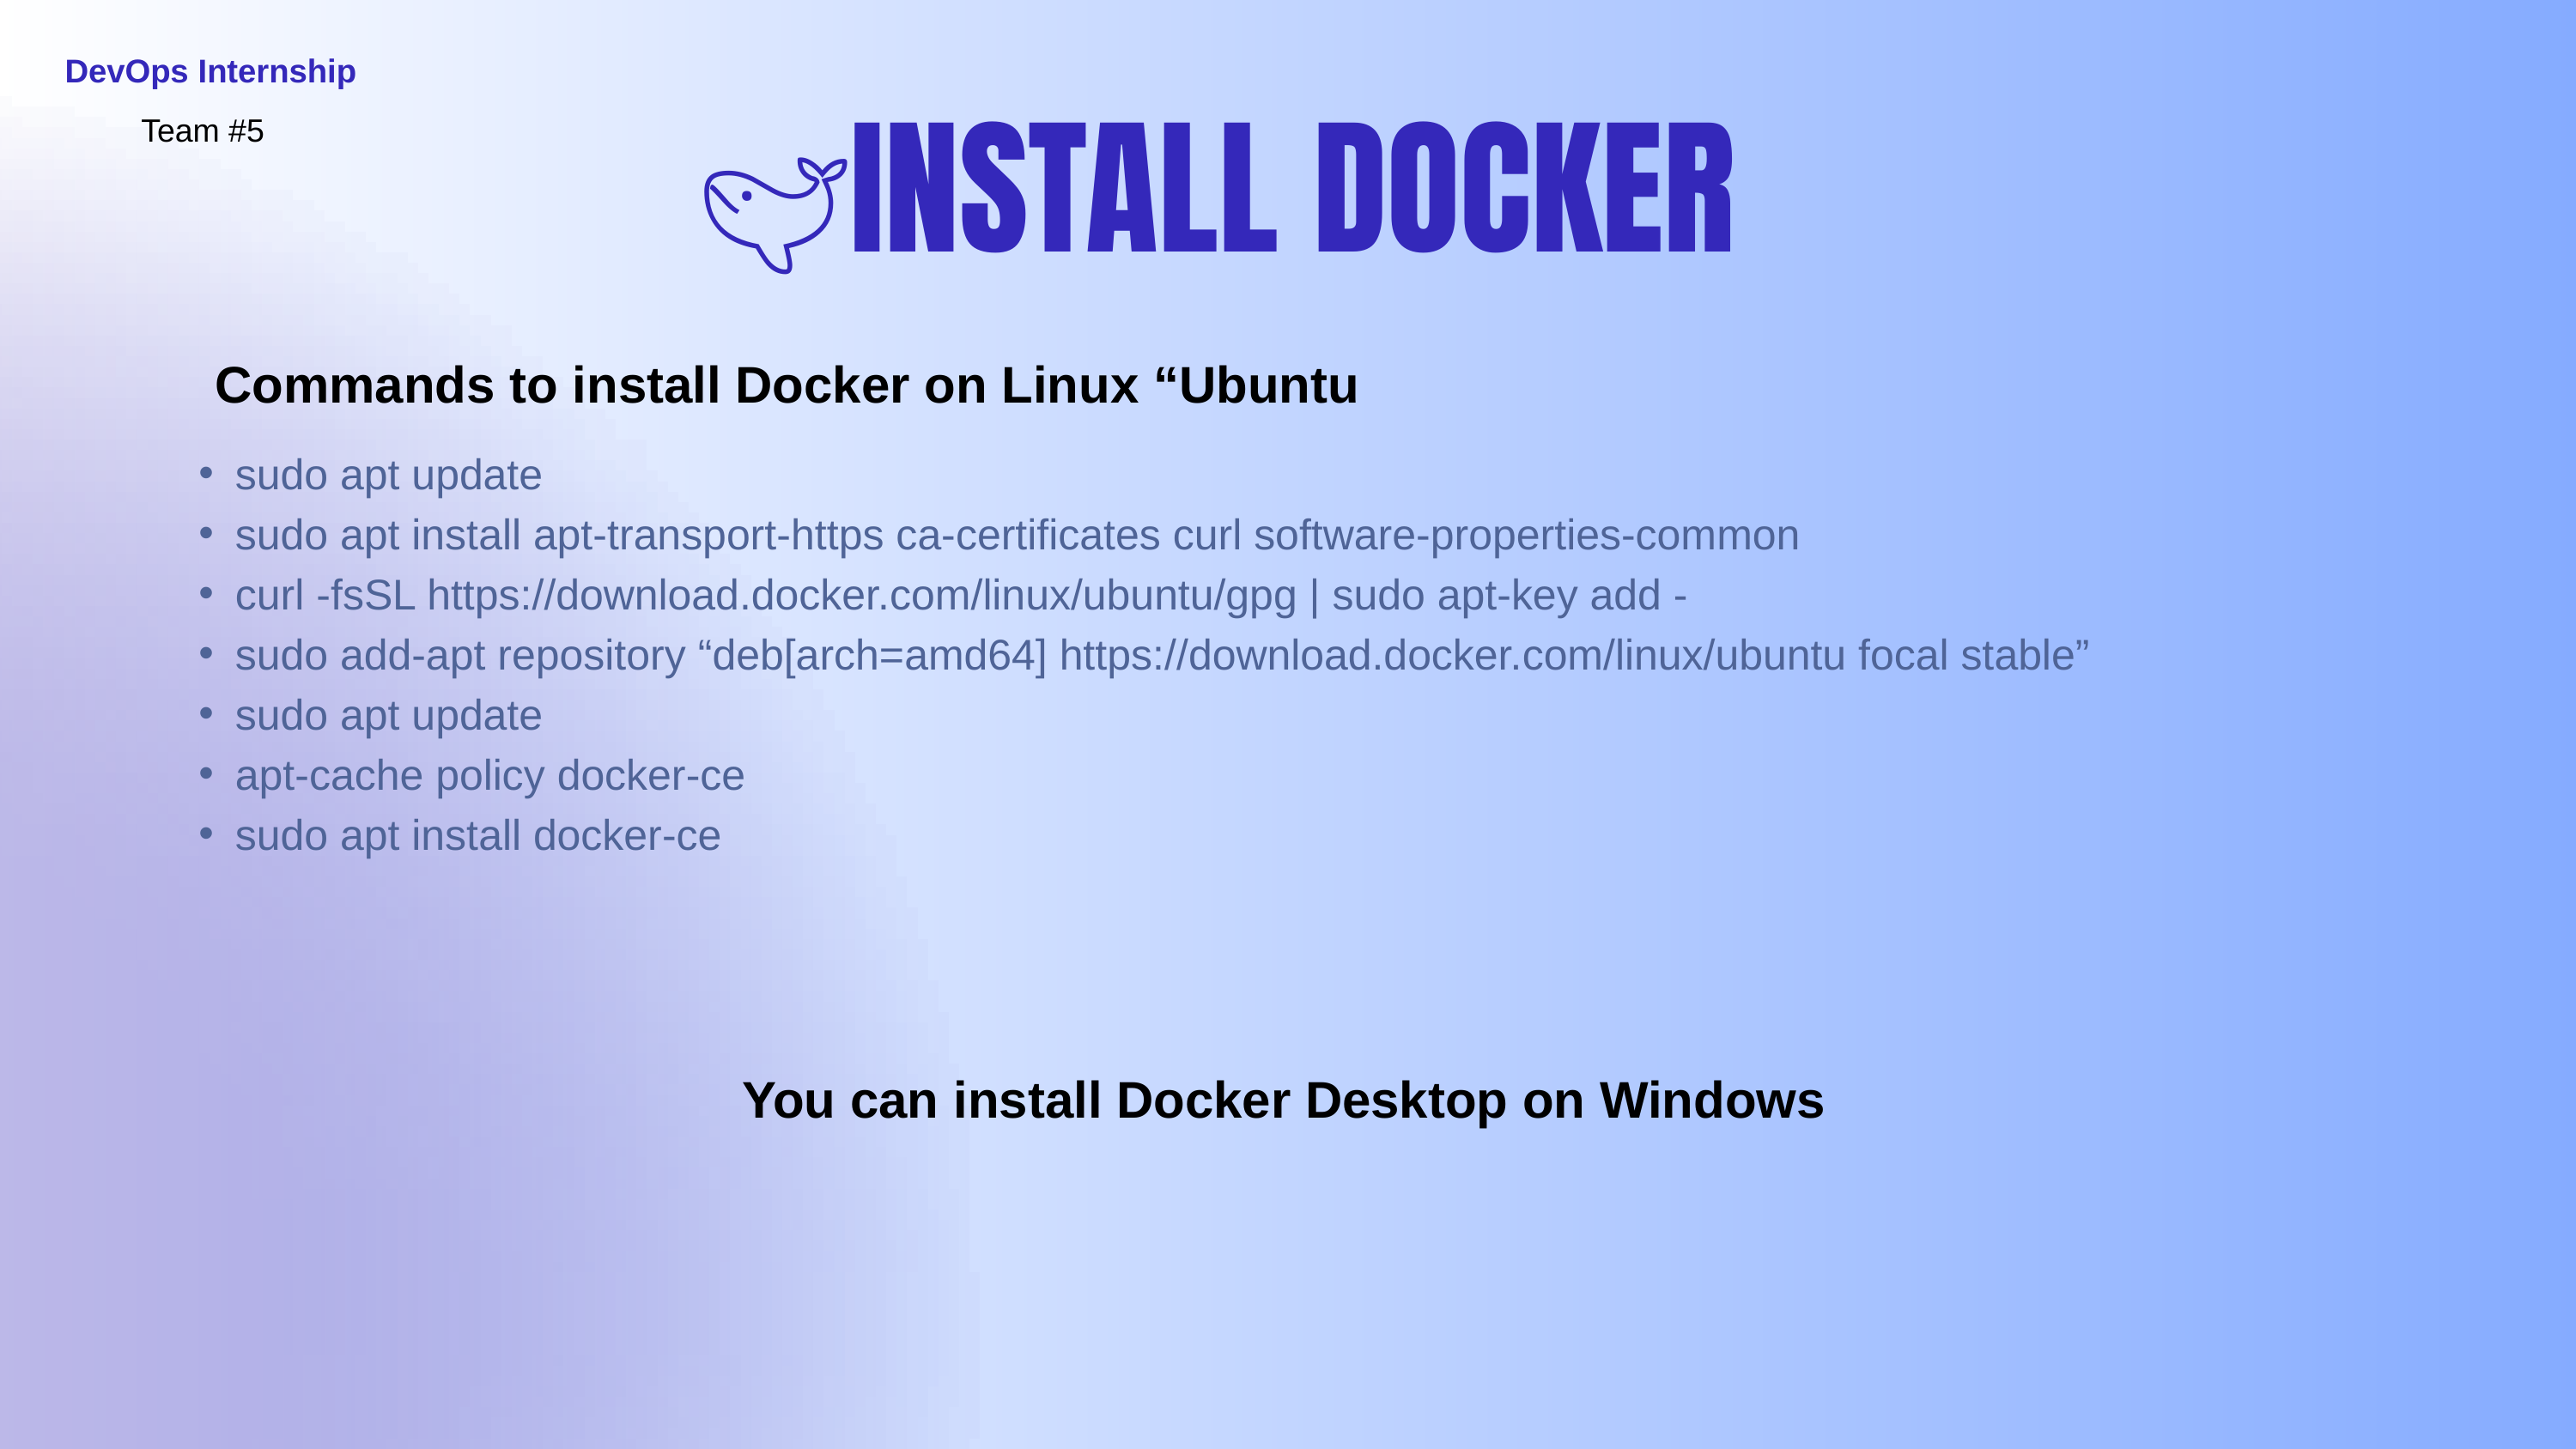

DevOps Internship

🐋INSTALL DOCKER
Team #5
Commands to install Docker on Linux “Ubuntu
sudo apt update
sudo apt install apt-transport-https ca-certificates curl software-properties-common
curl -fsSL https://download.docker.com/linux/ubuntu/gpg | sudo apt-key add -
sudo add-apt repository “deb[arch=amd64] https://download.docker.com/linux/ubuntu focal stable”
sudo apt update
apt-cache policy docker-ce
sudo apt install docker-ce
You can install Docker Desktop on Windows